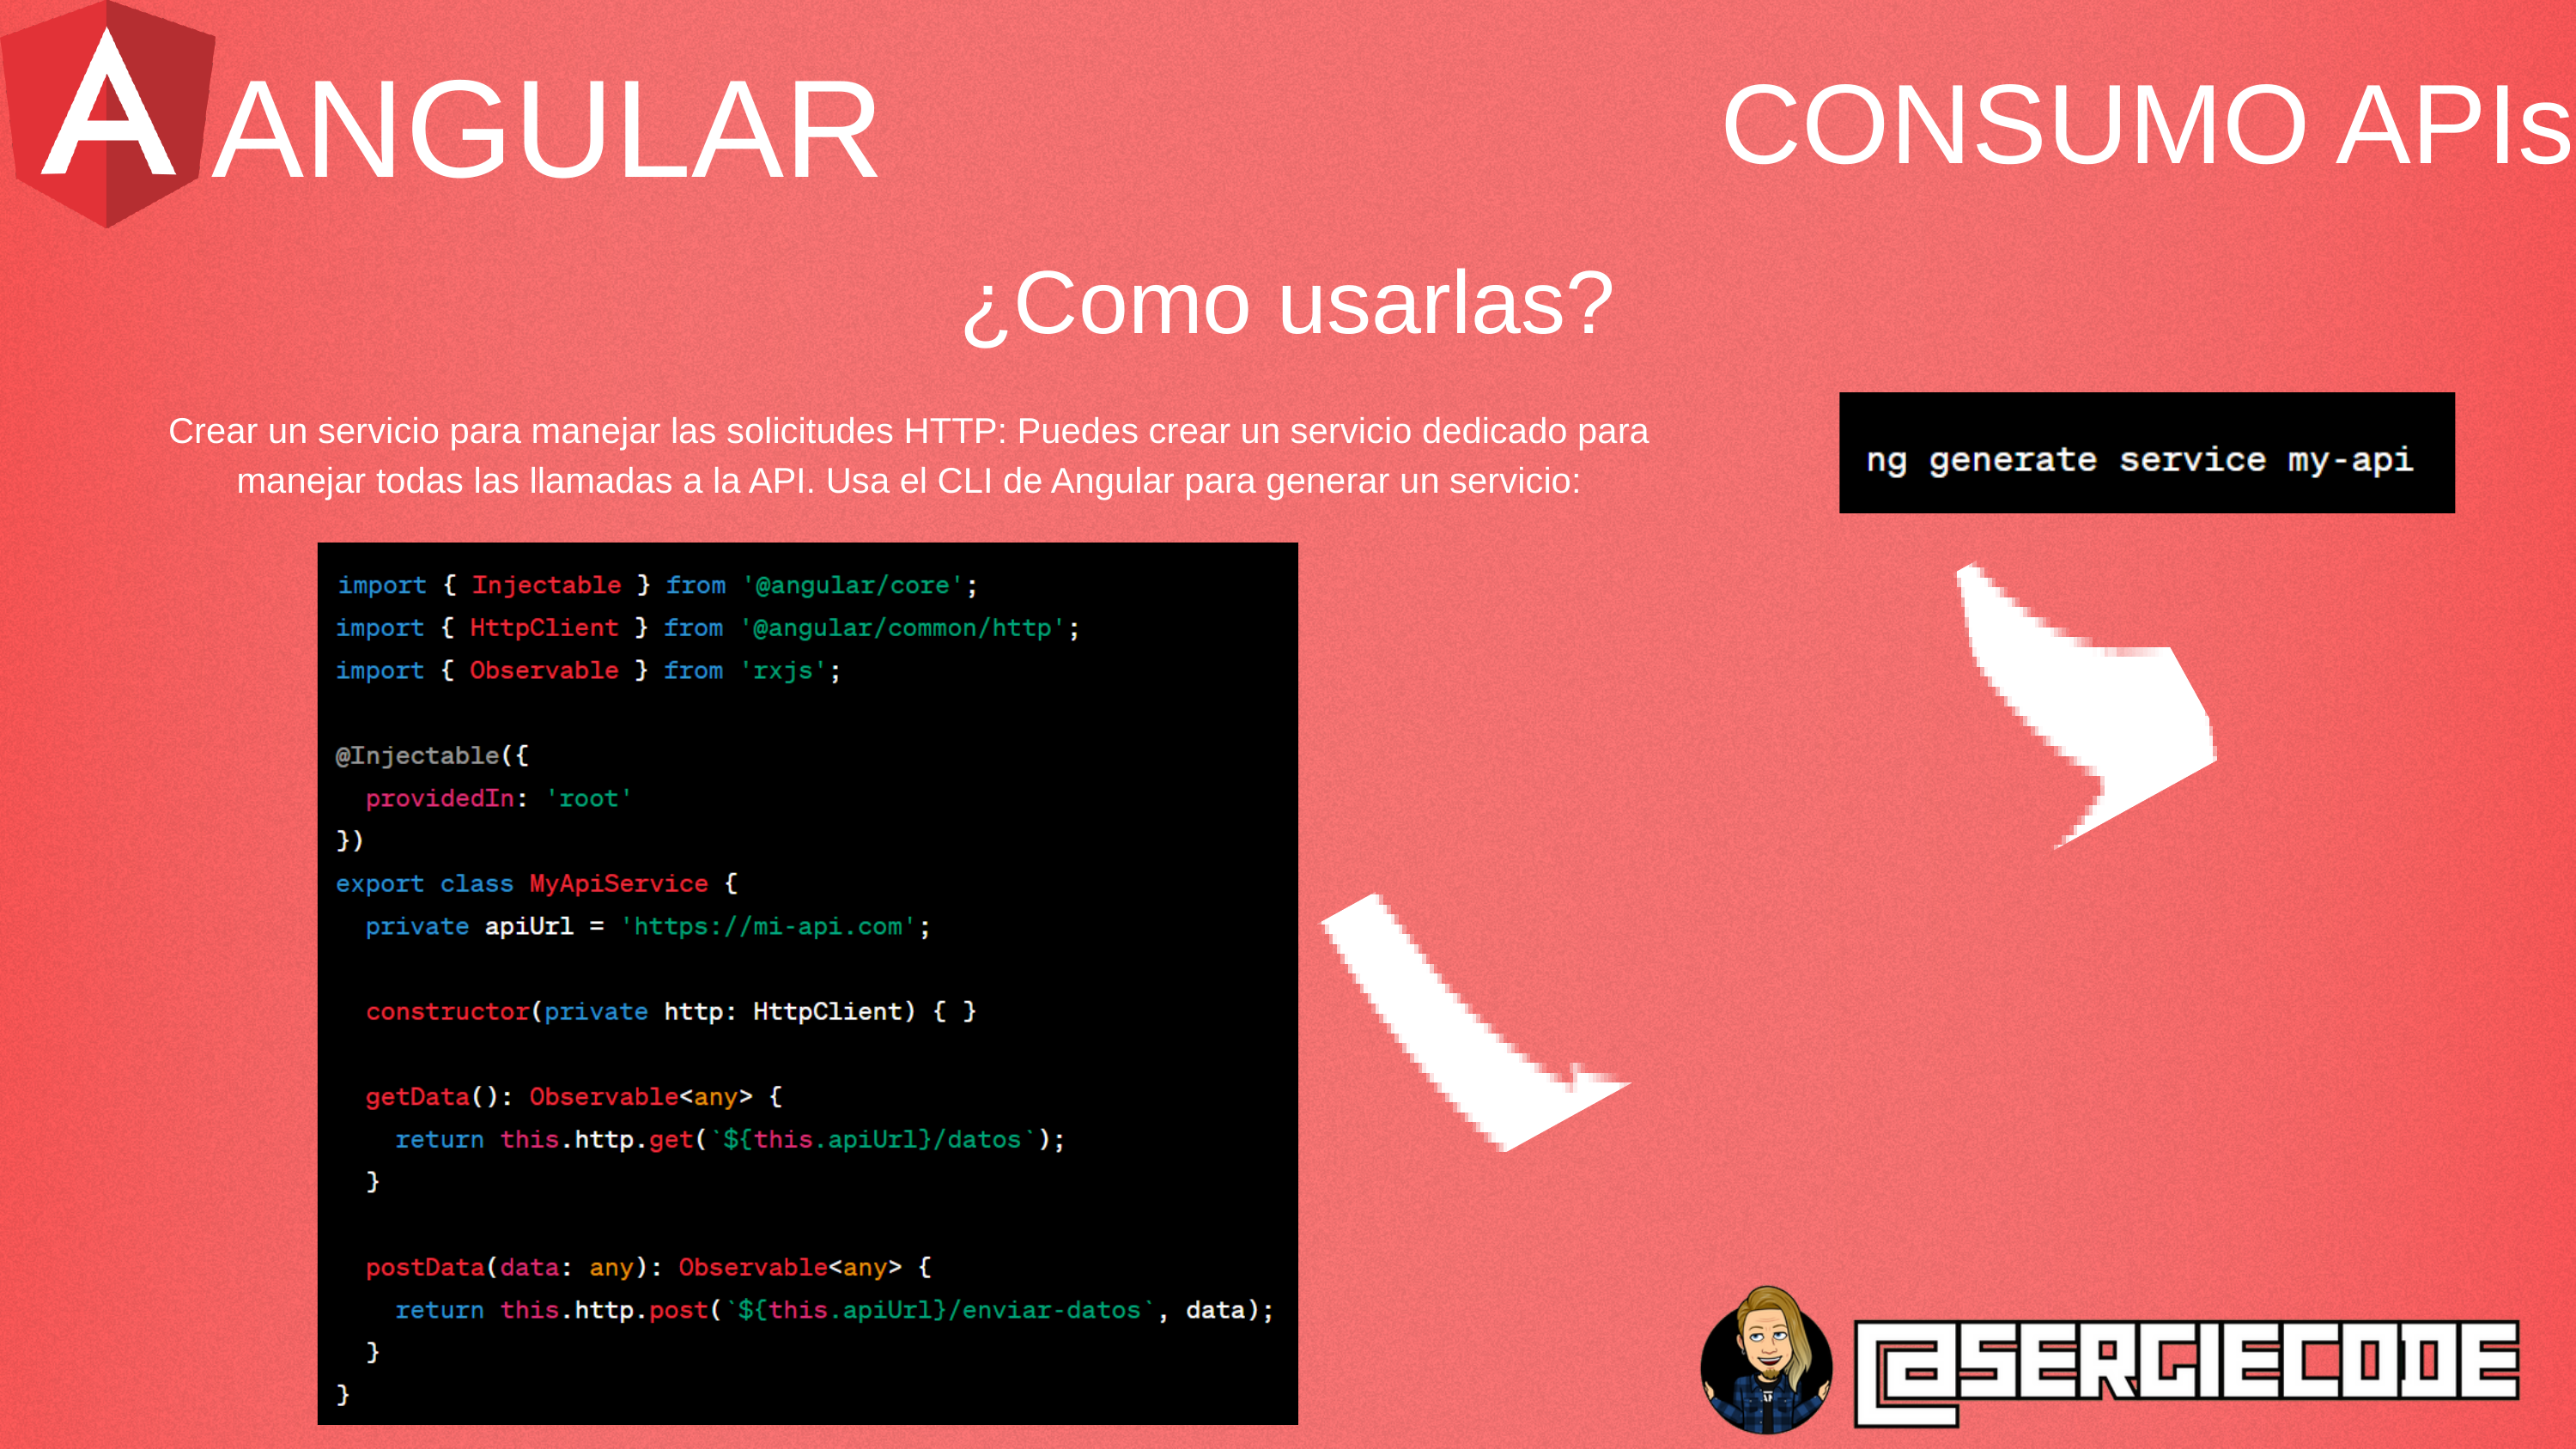

ANGULAR
CONSUMO APIs
¿Como usarlas?

Crear un servicio para manejar las solicitudes HTTP: Puedes crear un servicio dedicado para manejar todas las llamadas a la API. Usa el CLI de Angular para generar un servicio: